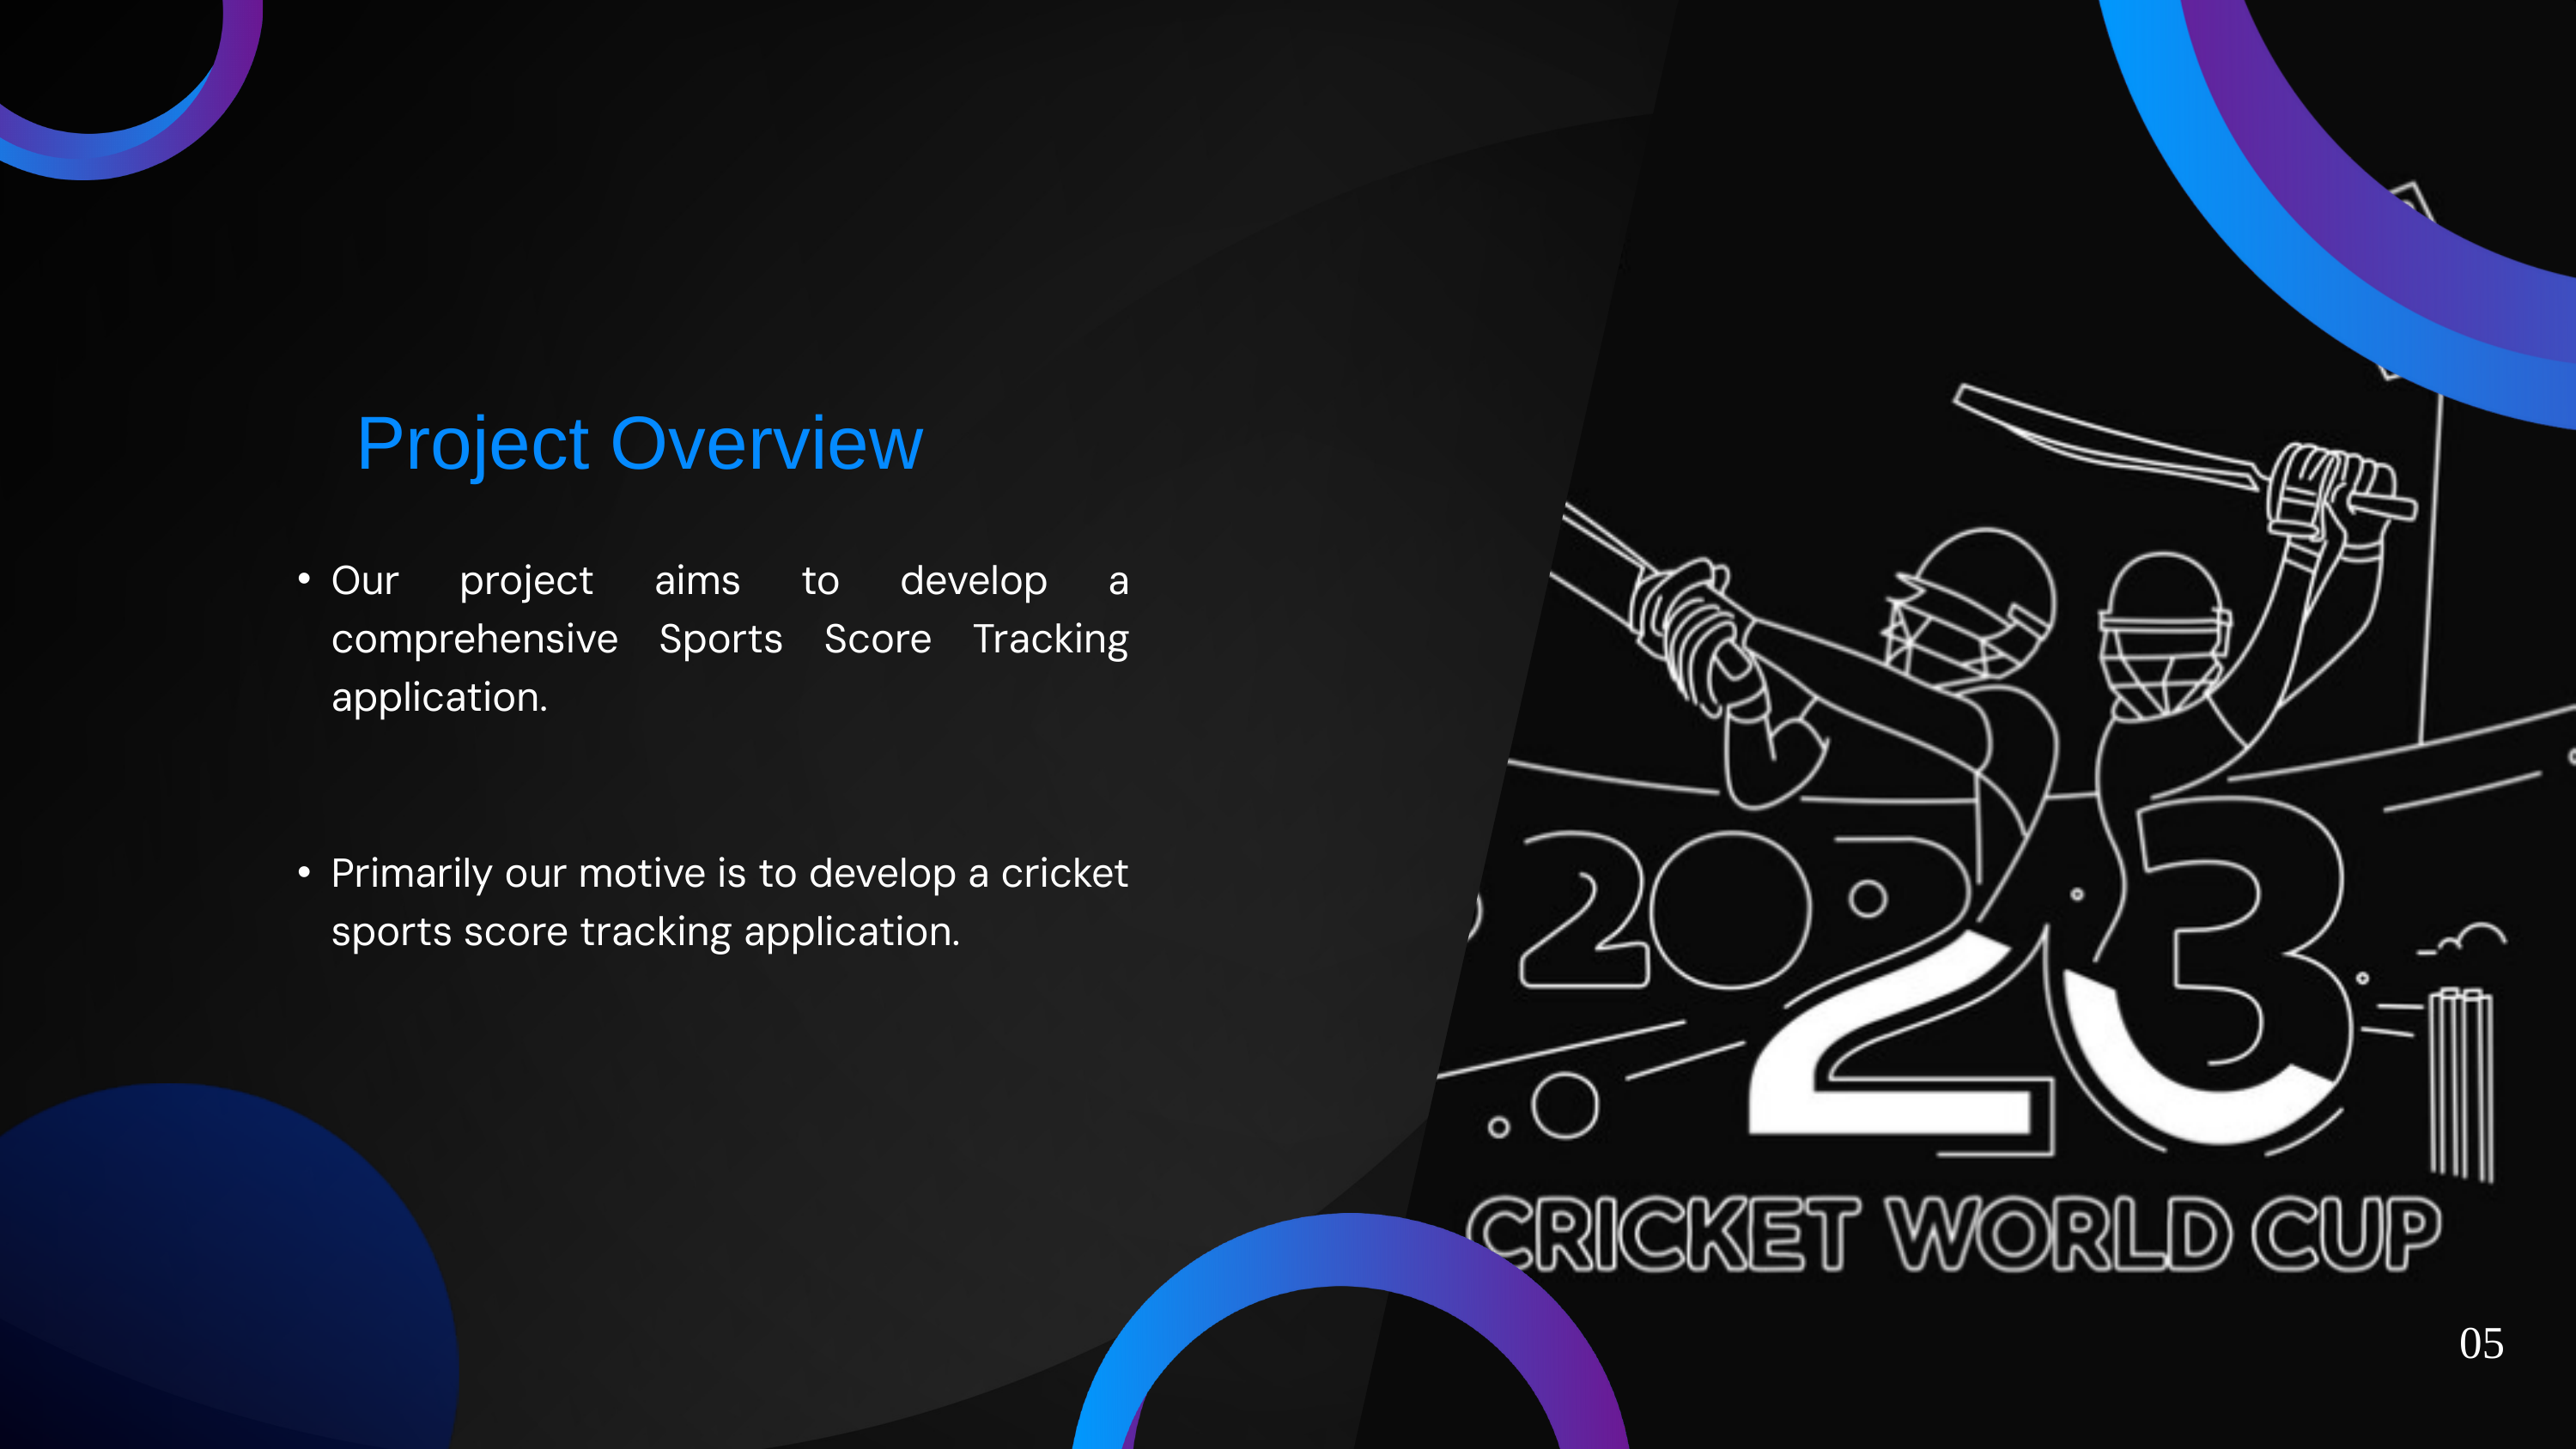

Project Overview
Our project aims to develop a comprehensive Sports Score Tracking application.

Primarily our motive is to develop a cricket sports score tracking application.

05